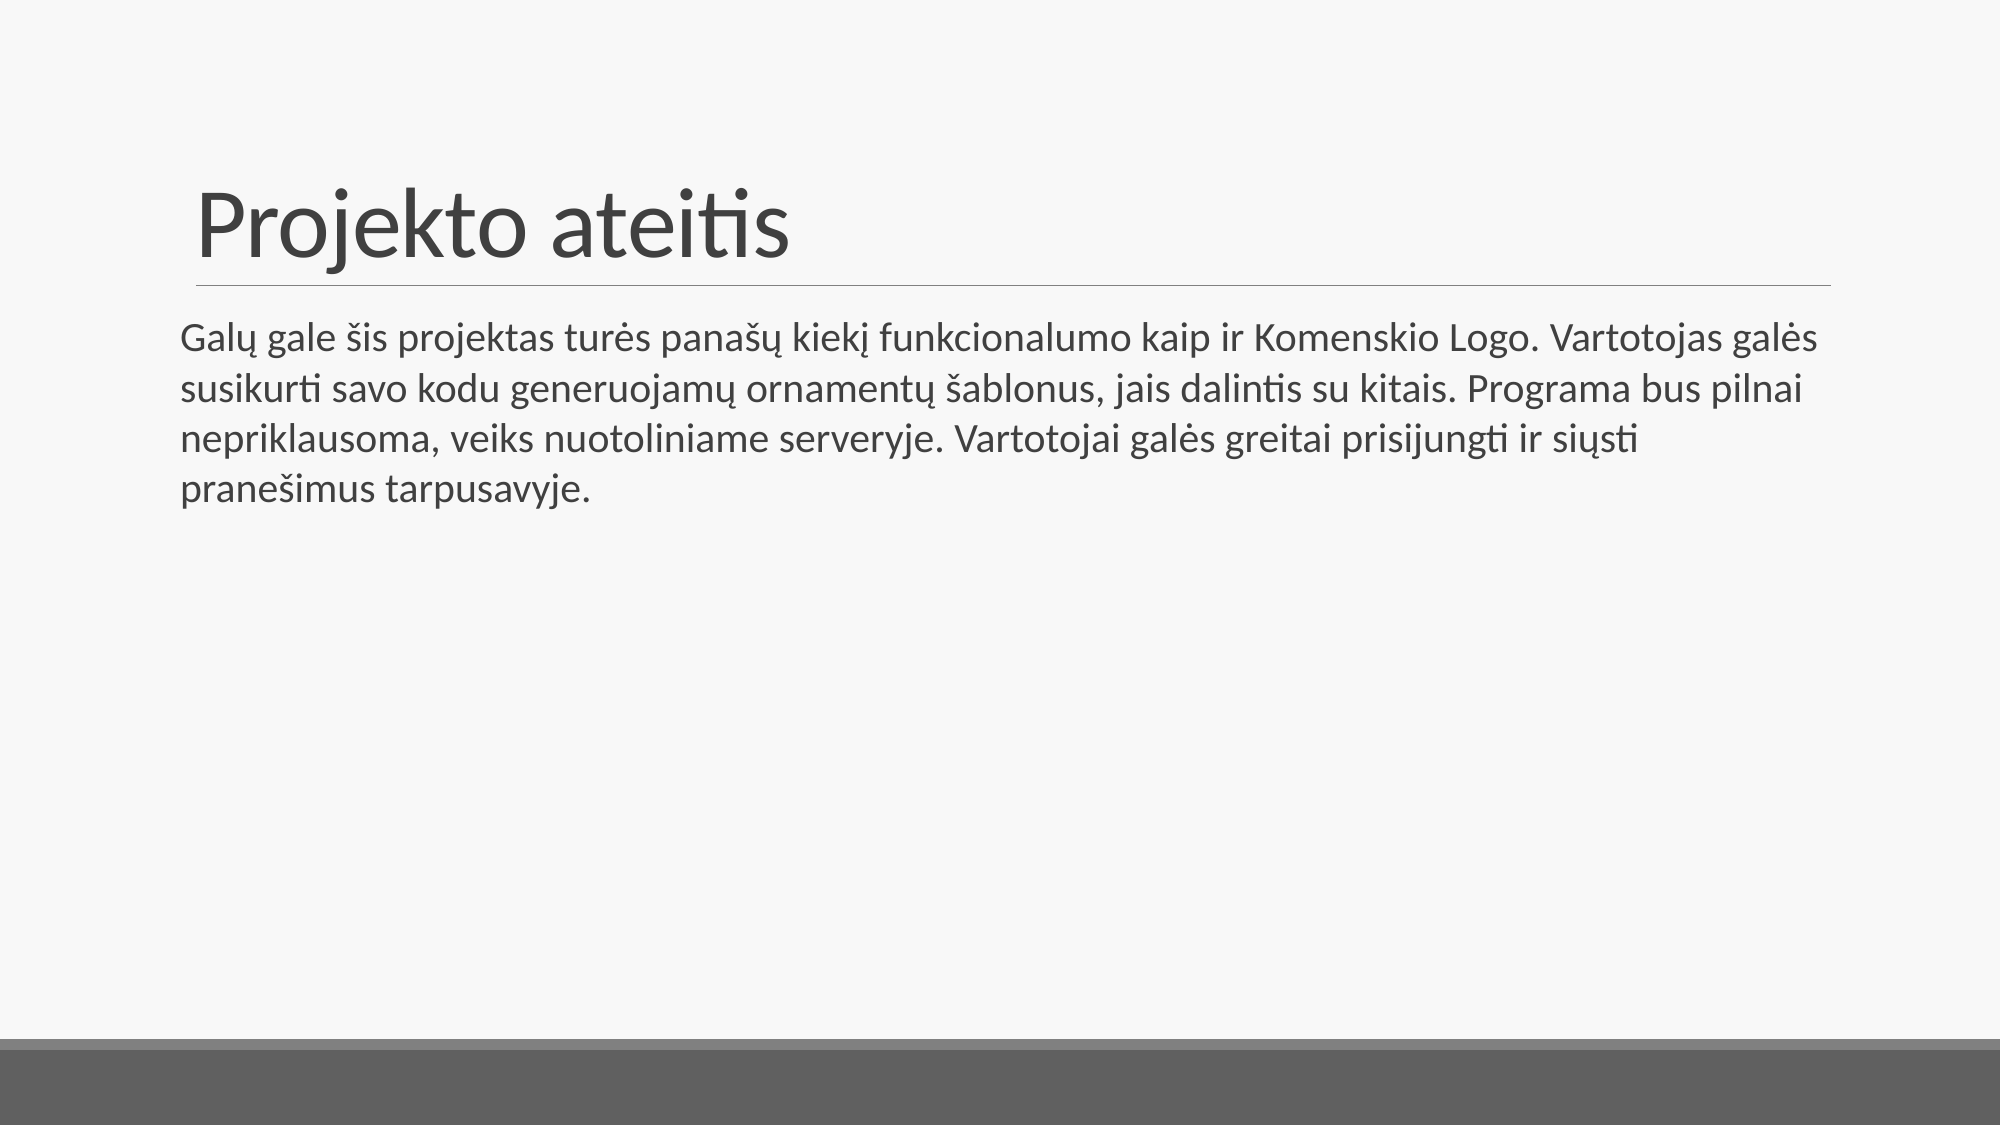

# Projekto ateitis
Galų gale šis projektas turės panašų kiekį funkcionalumo kaip ir Komenskio Logo. Vartotojas galės susikurti savo kodu generuojamų ornamentų šablonus, jais dalintis su kitais. Programa bus pilnai nepriklausoma, veiks nuotoliniame serveryje. Vartotojai galės greitai prisijungti ir siųsti pranešimus tarpusavyje.